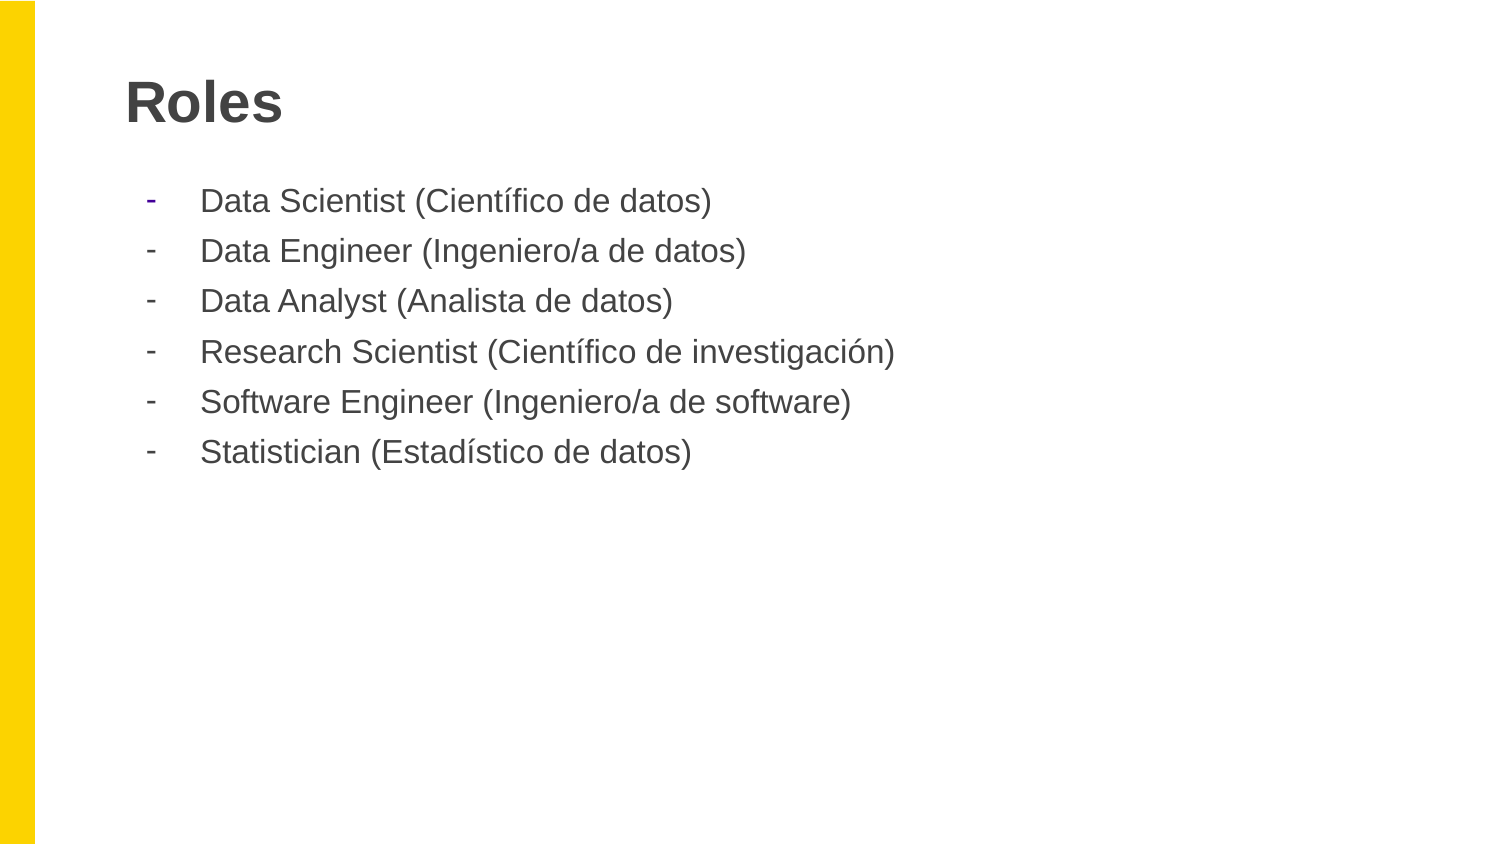

Roles
Data Scientist (Científico de datos)
Data Engineer (Ingeniero/a de datos)
Data Analyst (Analista de datos)
Research Scientist (Científico de investigación)
Software Engineer (Ingeniero/a de software)
Statistician (Estadístico de datos)